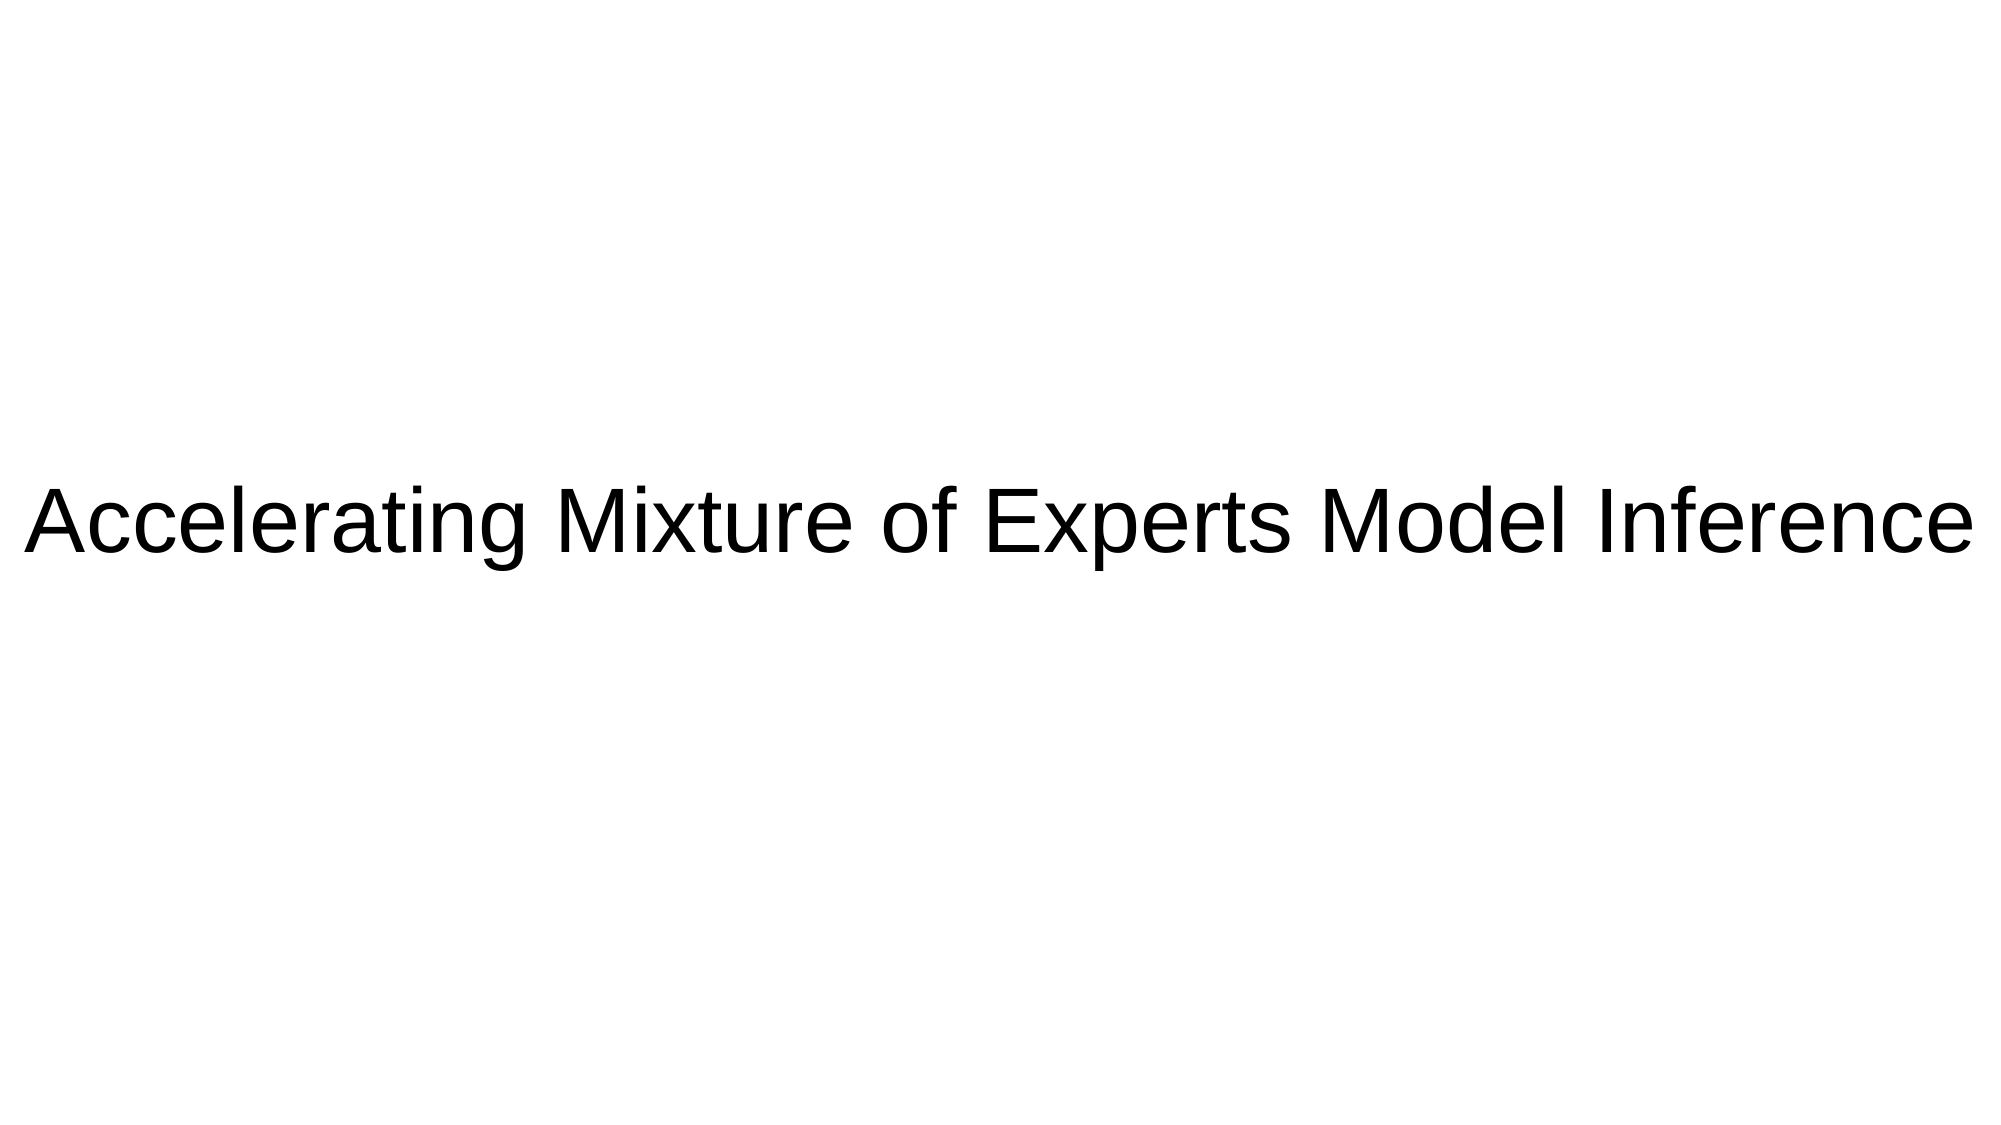

# Accelerating Mixture of Experts Model Inference